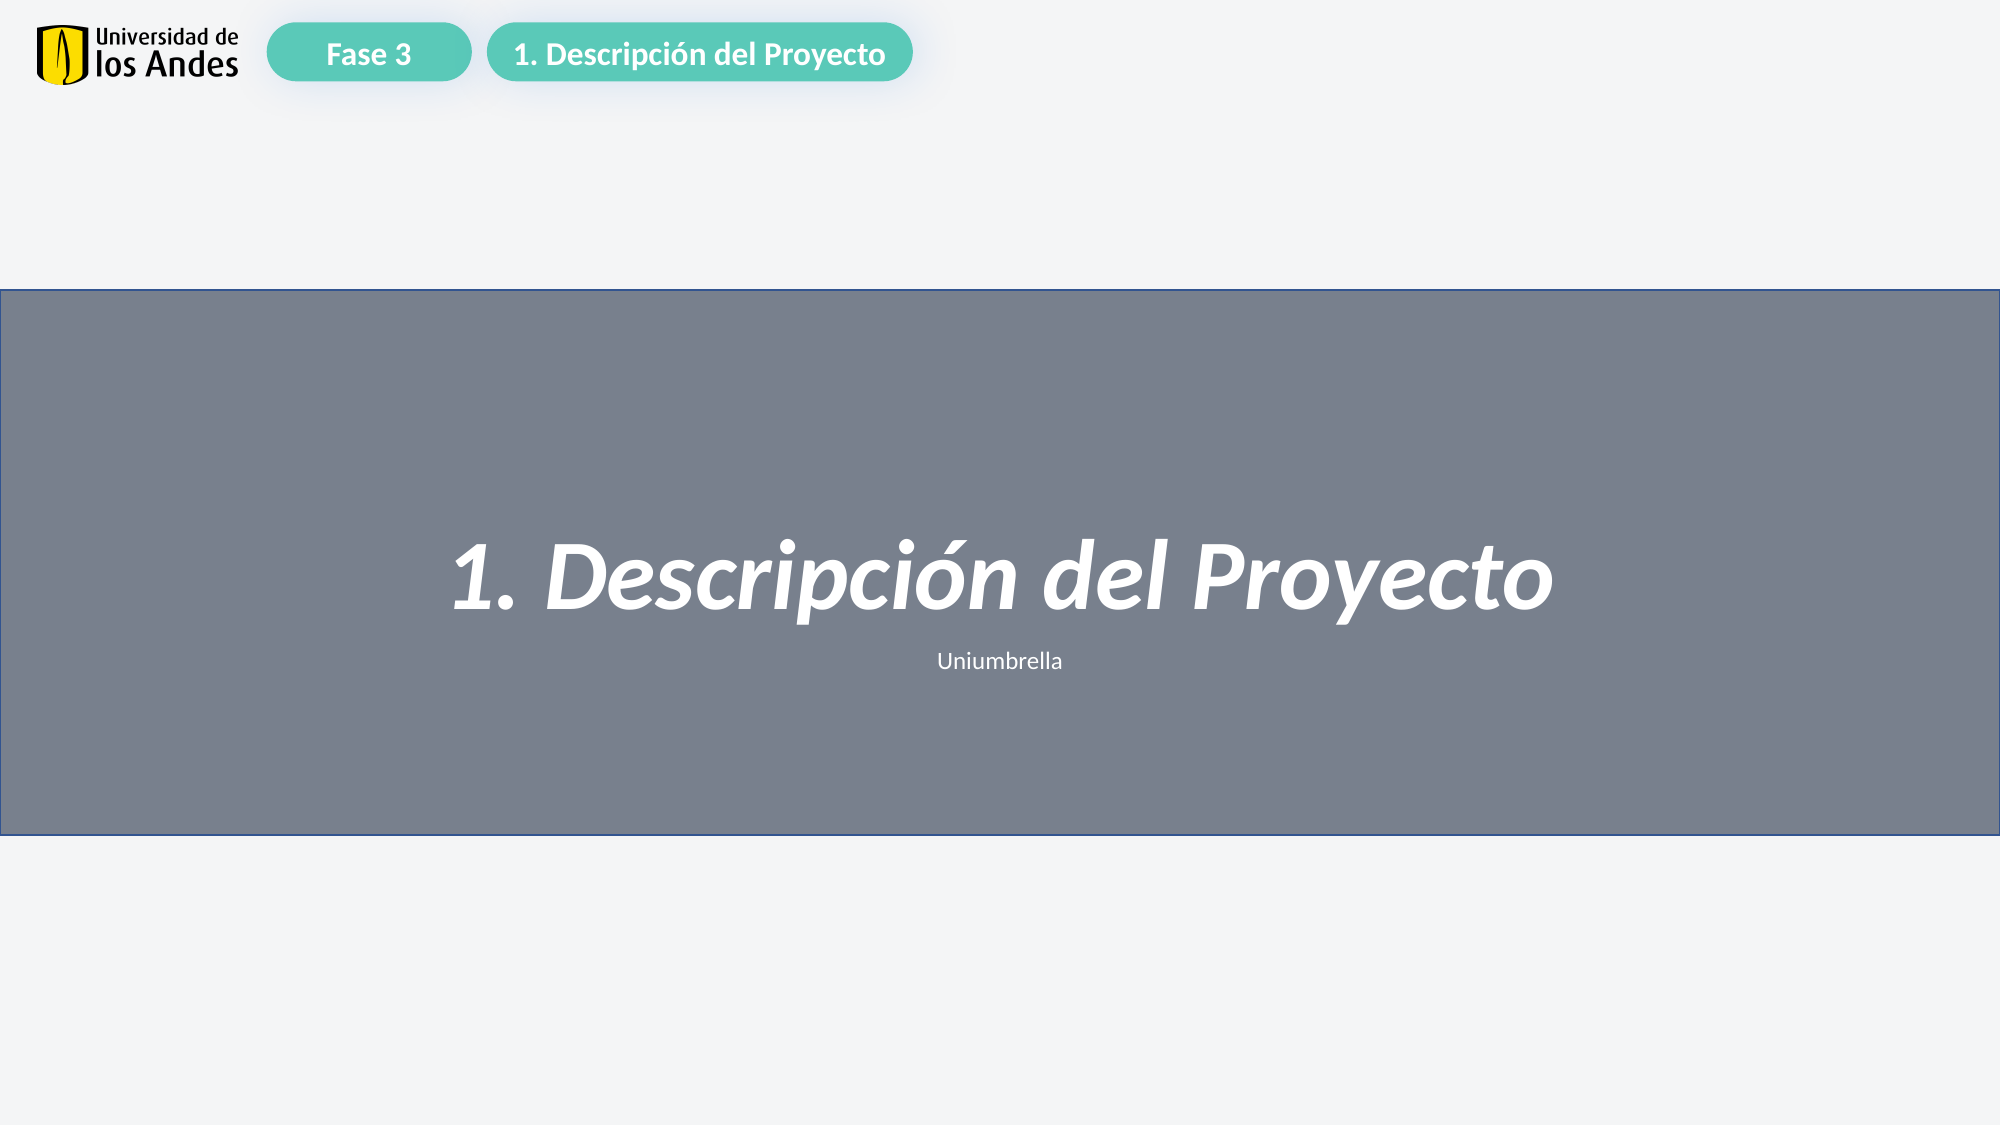

Fase 3
1. Descripción del Proyecto
1. Descripción del Proyecto
Uniumbrella